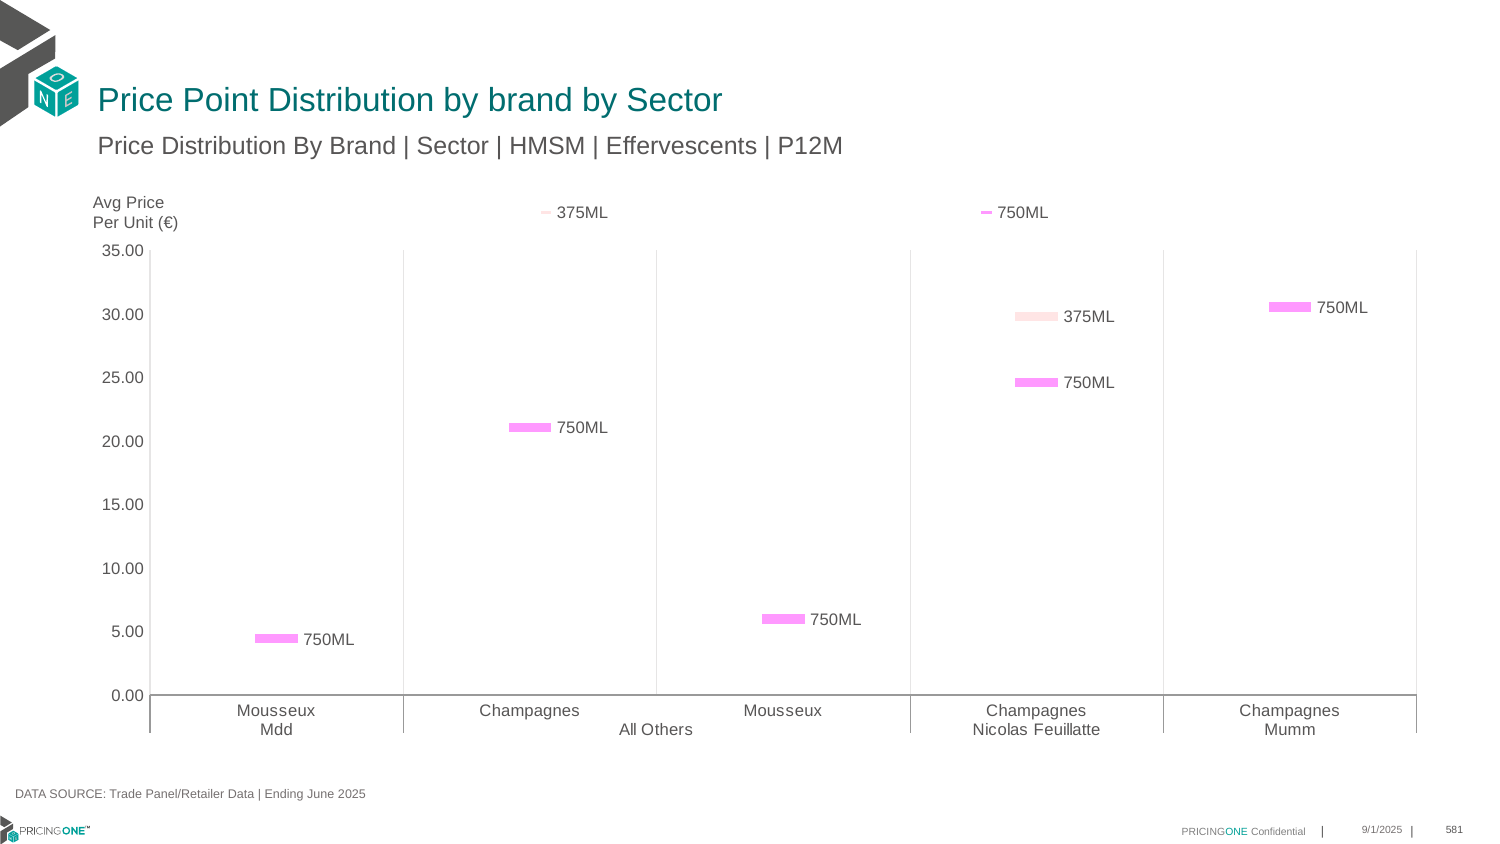

# Price Point Distribution by brand by Sector
Price Distribution By Brand | Sector | HMSM | Effervescents | P12M

### Chart

| Category | 375ML | 750ML |
|---|---|---|
| Mousseux | None | 4.4323 |
| Champagnes | None | 21.0309 |
| Mousseux | None | 5.9724 |
| Champagnes | 29.7947 | 24.5847 |
| Champagnes | None | 30.5503 |
Avg Price
Per Unit (€)
DATA SOURCE: Trade Panel/Retailer Data | Ending June 2025
9/1/2025
581